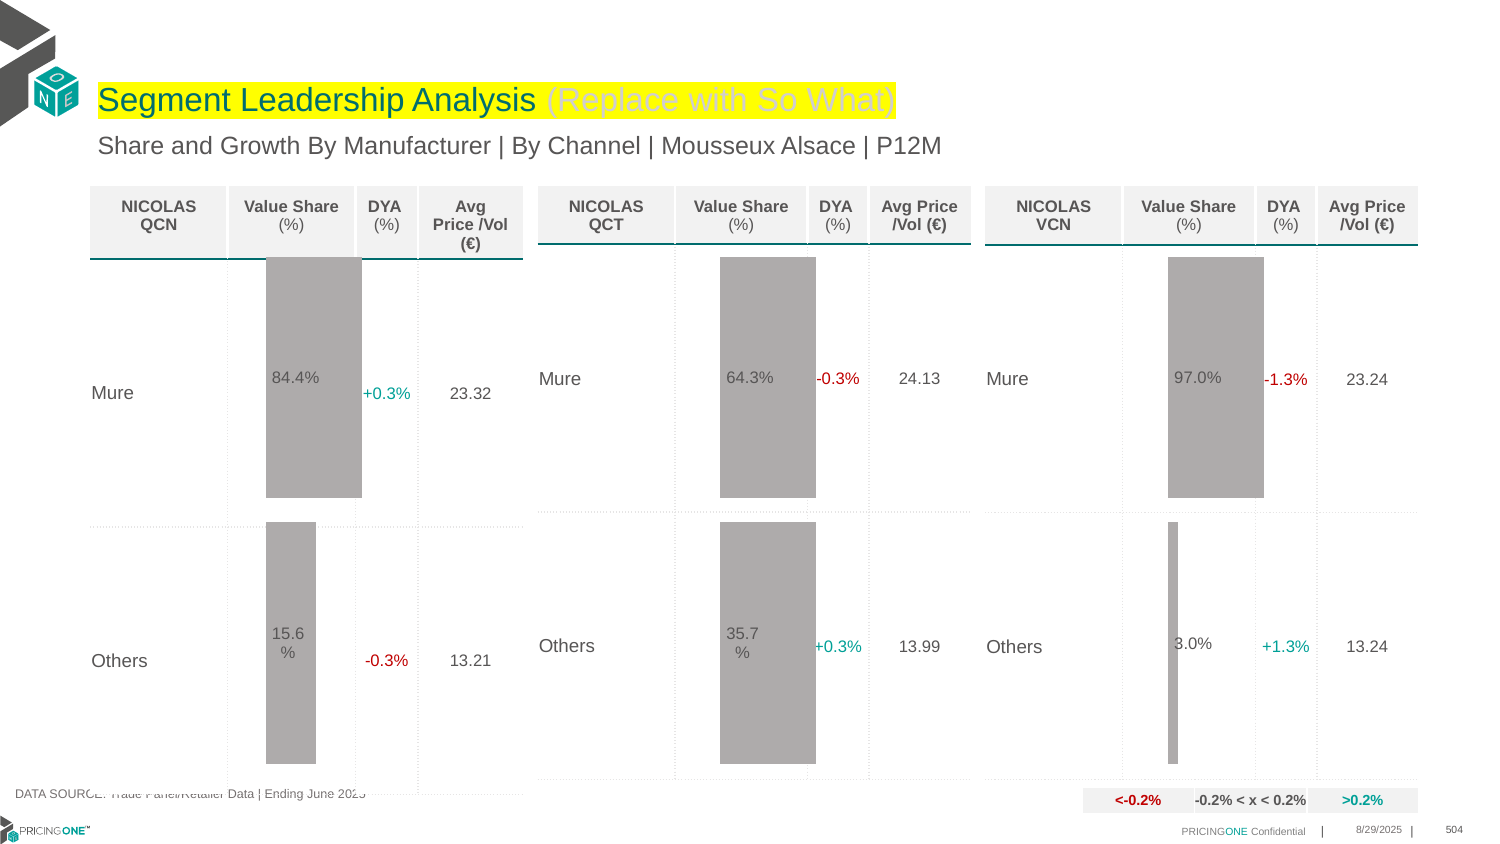

# Segment Leadership Analysis (Replace with So What)
Share and Growth By Manufacturer | By Channel | Mousseux Alsace | P12M
| NICOLAS QCT | Value Share (%) | DYA (%) | Avg Price /Vol (€) |
| --- | --- | --- | --- |
| Mure |  | -0.3% | 24.13 |
| Others |  | +0.3% | 13.99 |
| NICOLAS QCN | Value Share (%) | DYA (%) | Avg Price /Vol (€) |
| --- | --- | --- | --- |
| Mure |  | +0.3% | 23.32 |
| Others |  | -0.3% | 13.21 |
| NICOLAS VCN | Value Share (%) | DYA (%) | Avg Price /Vol (€) |
| --- | --- | --- | --- |
| Mure |  | -1.3% | 23.24 |
| Others |  | +1.3% | 13.24 |

### Chart

| Category | Mousseux Alsace | NICOLAS QCN |
|---|---|
|  | 0.8438081717842167 |

### Chart

| Category | Mousseux Alsace | NICOLAS QCT |
|---|---|
|  | 0.6425370518726217 |

### Chart

| Category | Mousseux Alsace | NICOLAS VCN |
|---|---|
|  | 0.9699865004783811 |
DATA SOURCE: Trade Panel/Retailer Data | Ending June 2025
| <-0.2% | -0.2% < x < 0.2% | >0.2% |
| --- | --- | --- |

8/29/2025
504